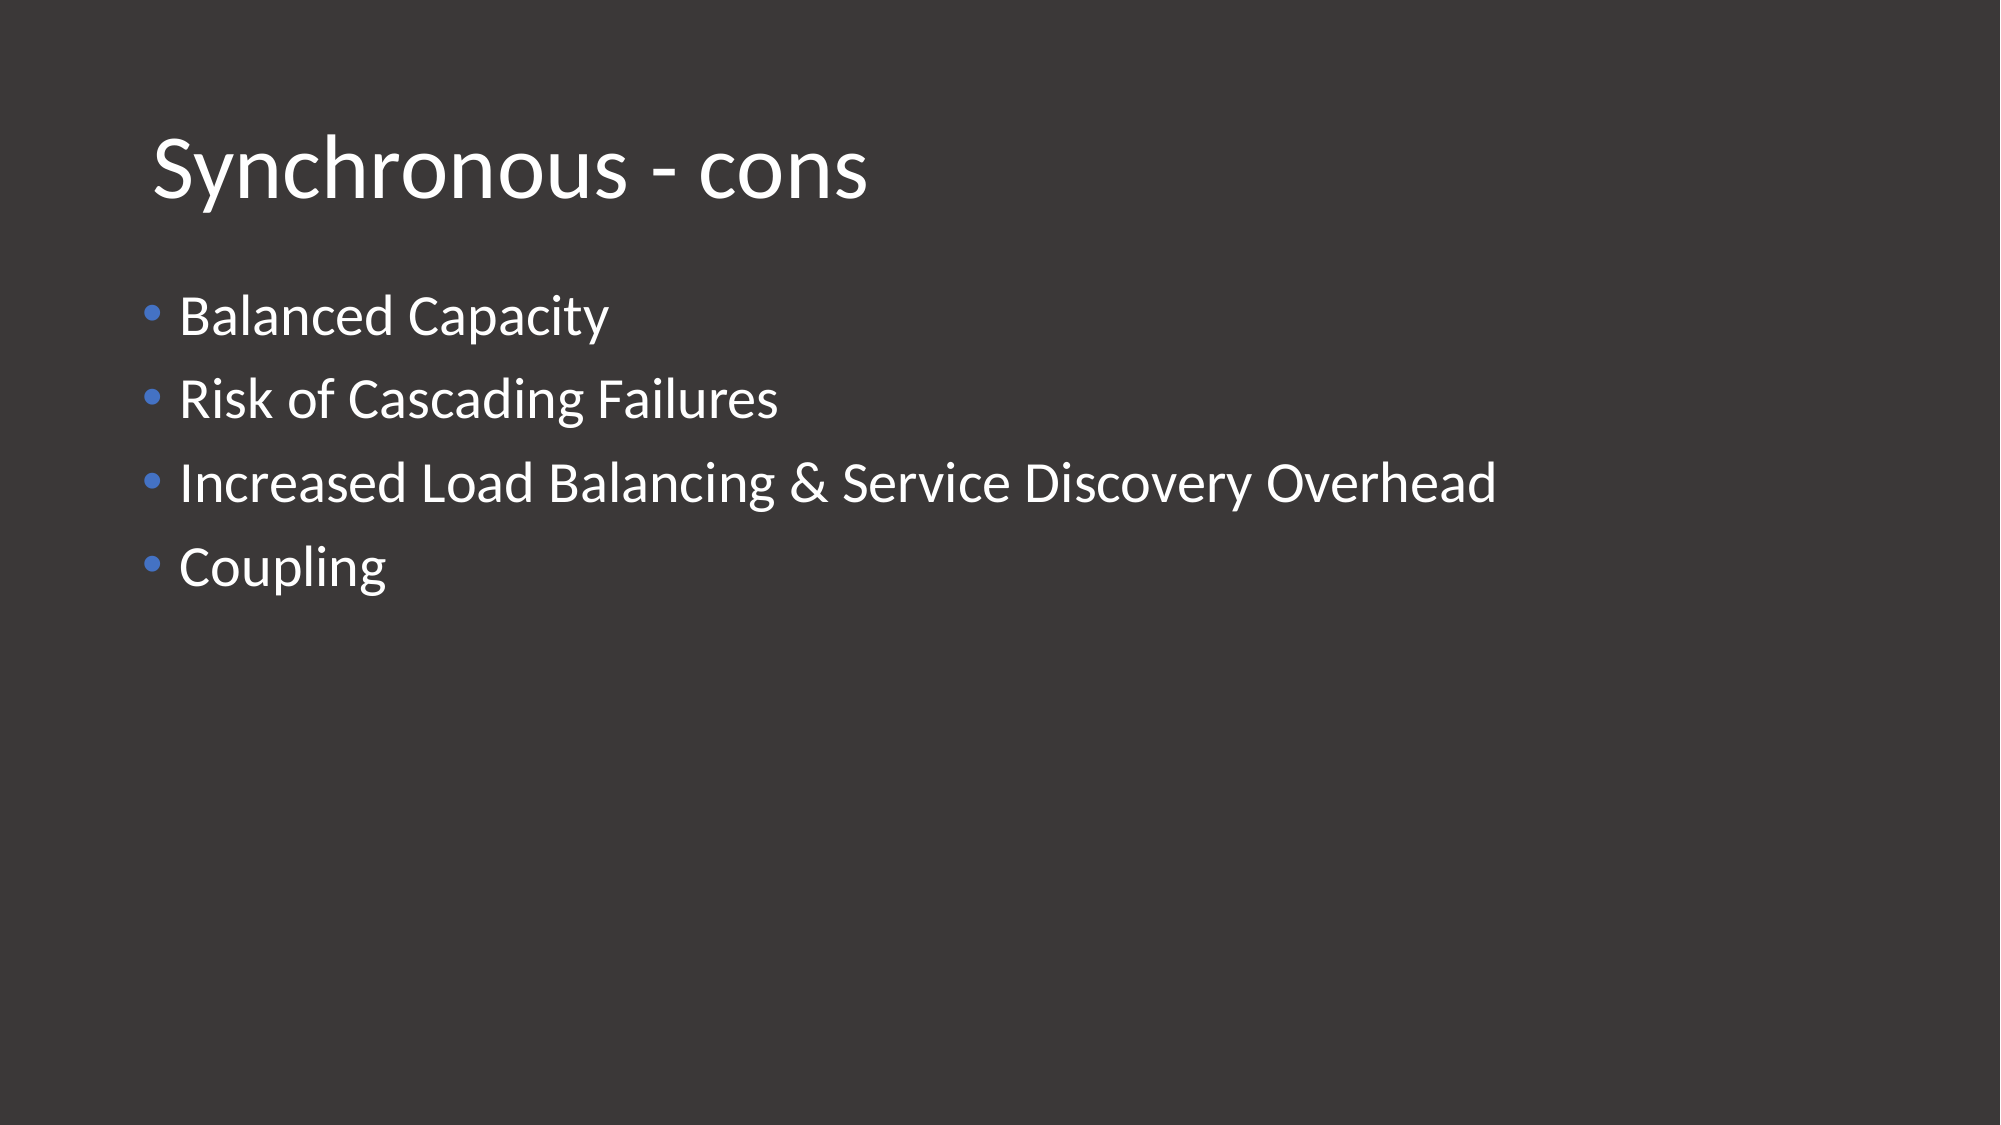

# Synchronous - cons
Balanced Capacity
Risk of Cascading Failures
Increased Load Balancing & Service Discovery Overhead
Coupling